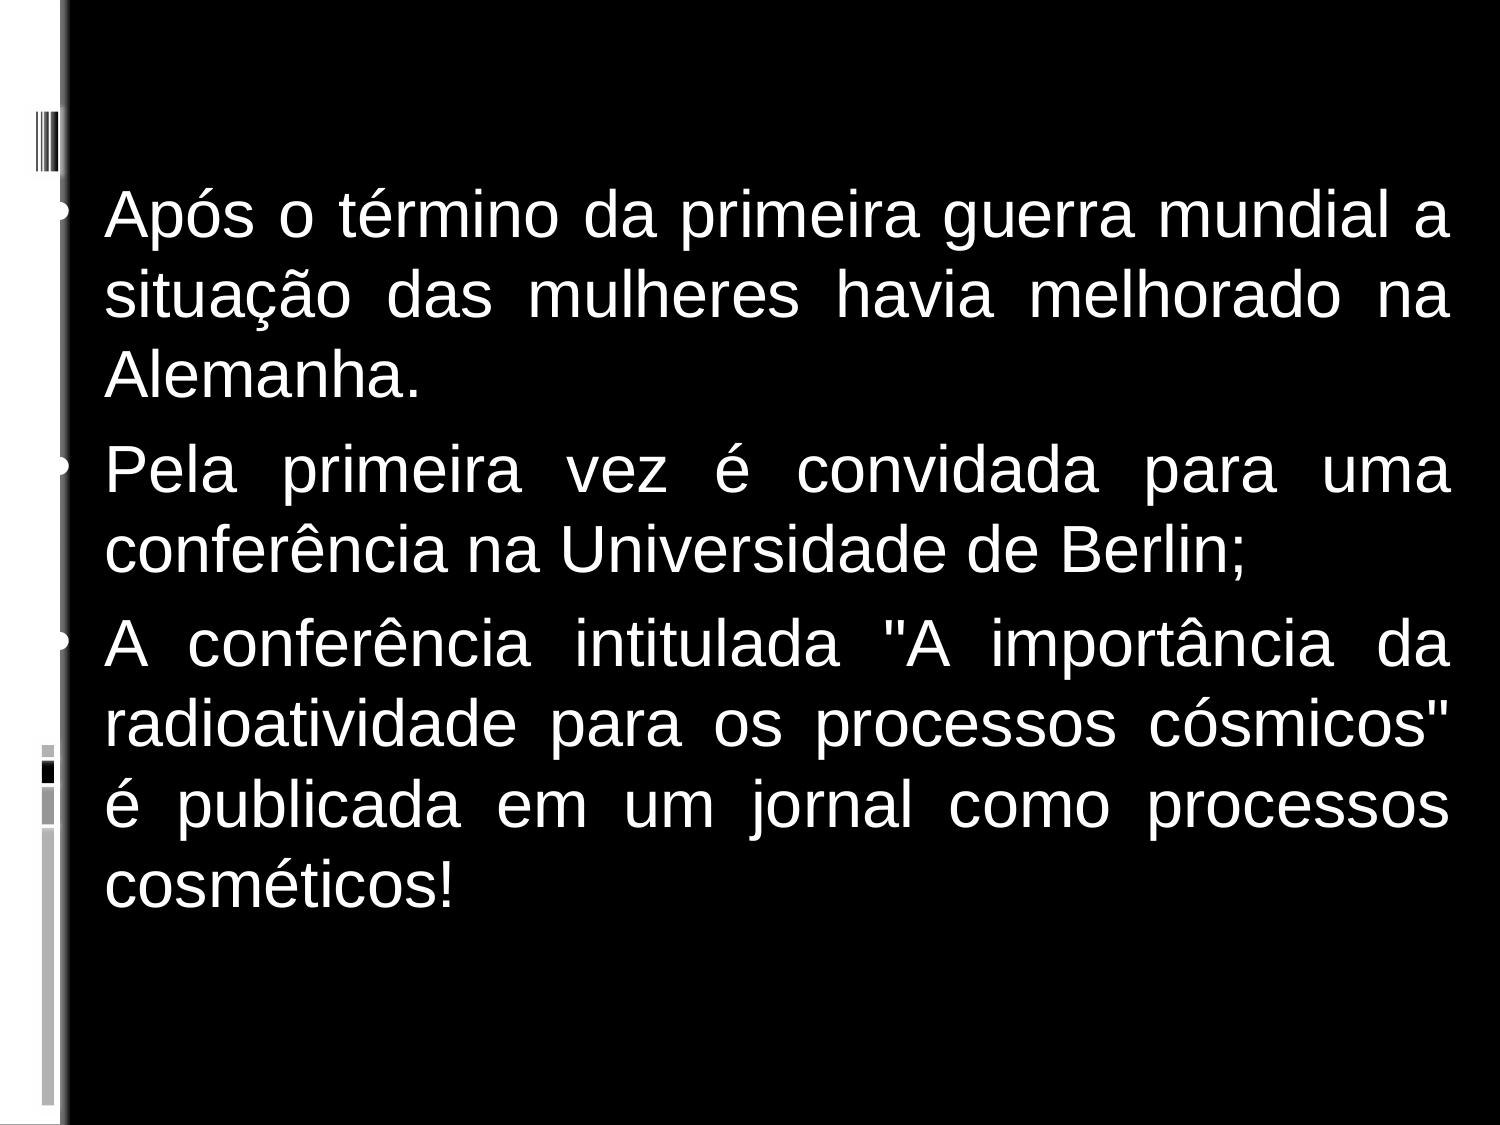

Após o término da primeira guerra mundial a situação das mulheres havia melhorado na Alemanha.
Pela primeira vez é convidada para uma conferência na Universidade de Berlin;
A conferência intitulada "A importância da radioatividade para os processos cósmicos" é publicada em um jornal como processos cosméticos!